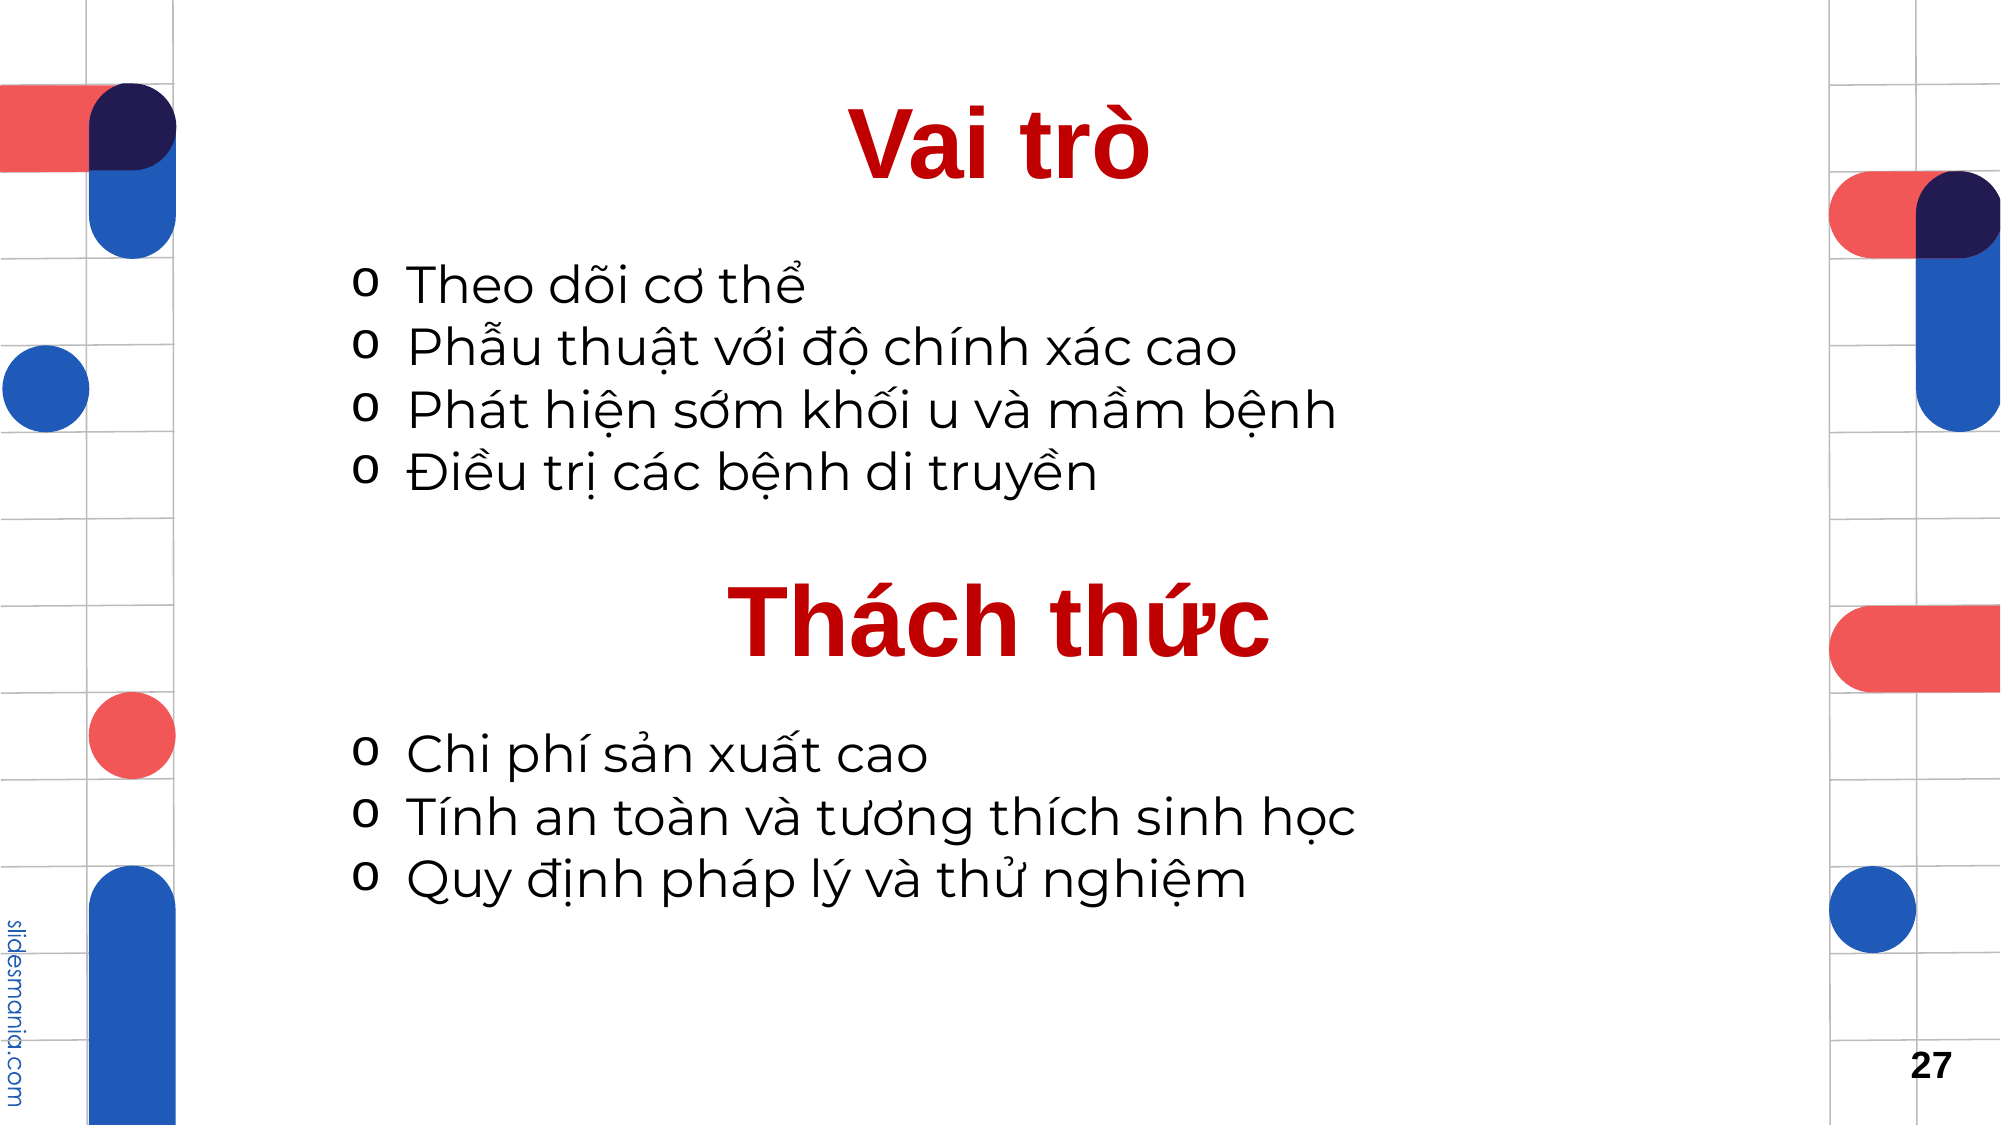

# Vai trò
Theo dõi cơ thể
Phẫu thuật với độ chính xác cao
Phát hiện sớm khối u và mầm bệnh
Điều trị các bệnh di truyền
Thách thức
Chi phí sản xuất cao
Tính an toàn và tương thích sinh học
Quy định pháp lý và thử nghiệm
27